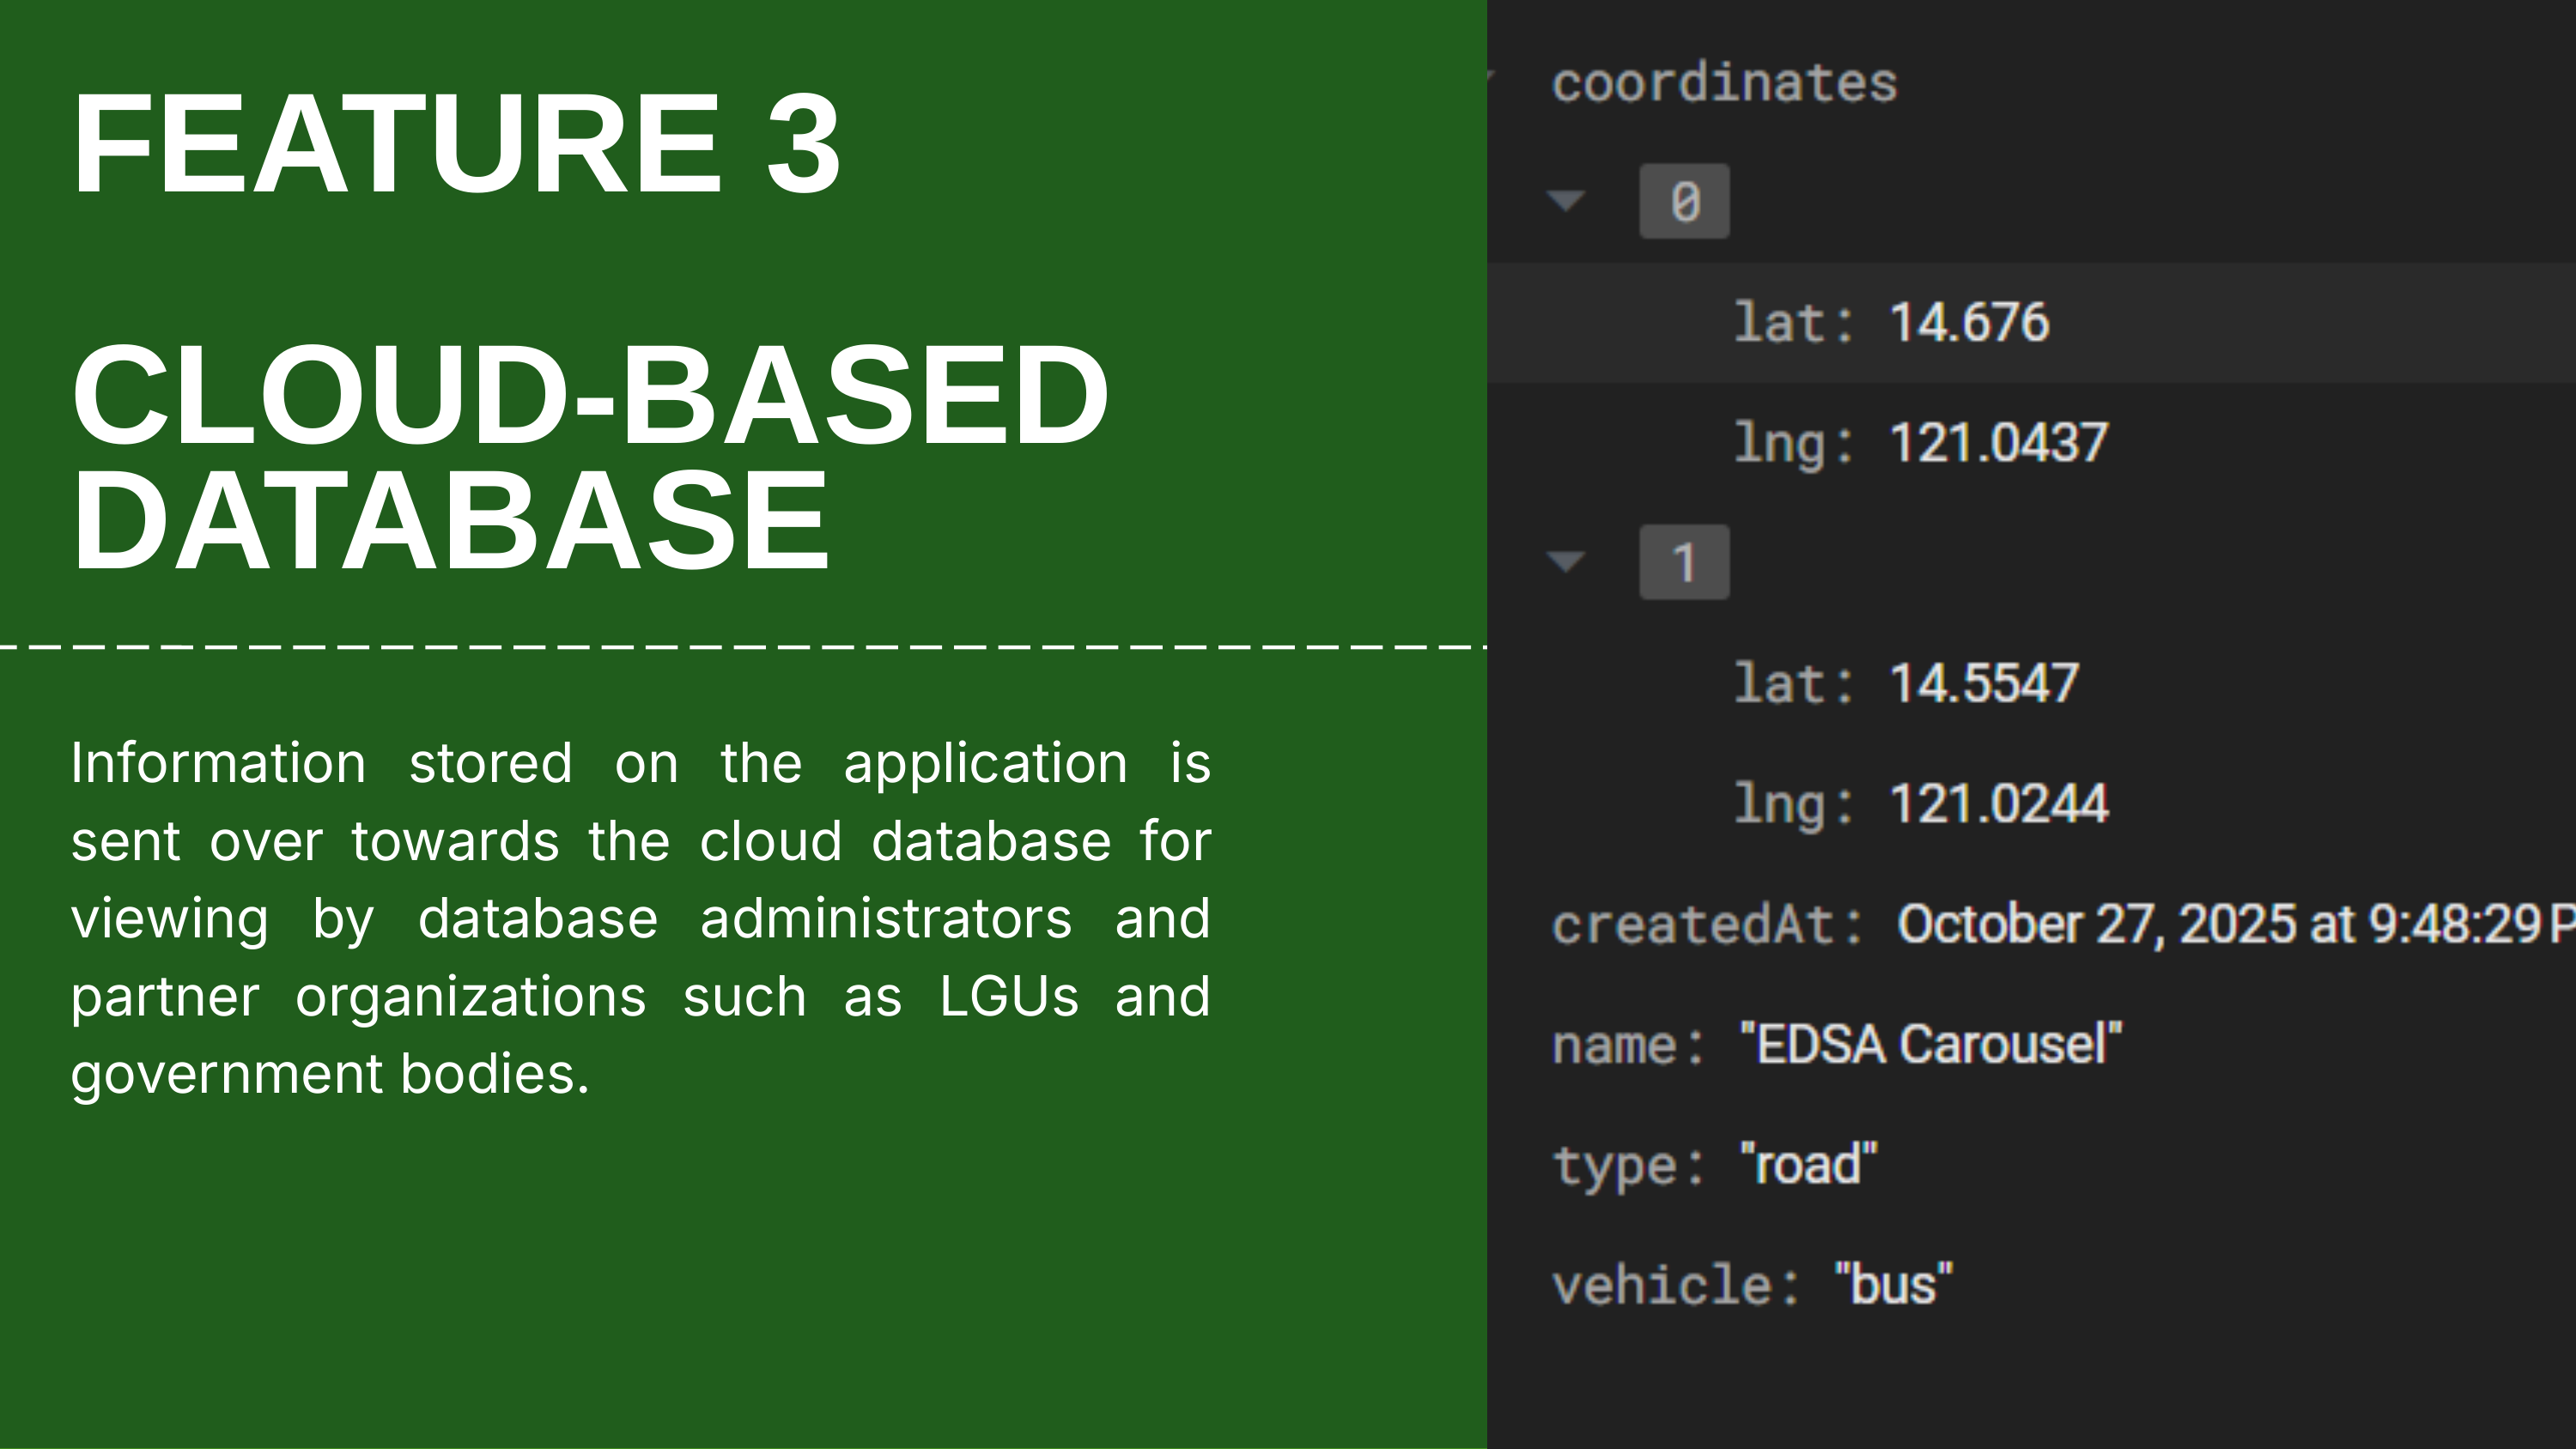

FEATURE 3

CLOUD-BASED DATABASE

Information stored on the application is sent over towards the cloud database for viewing by database administrators and partner organizations such as LGUs and government bodies.